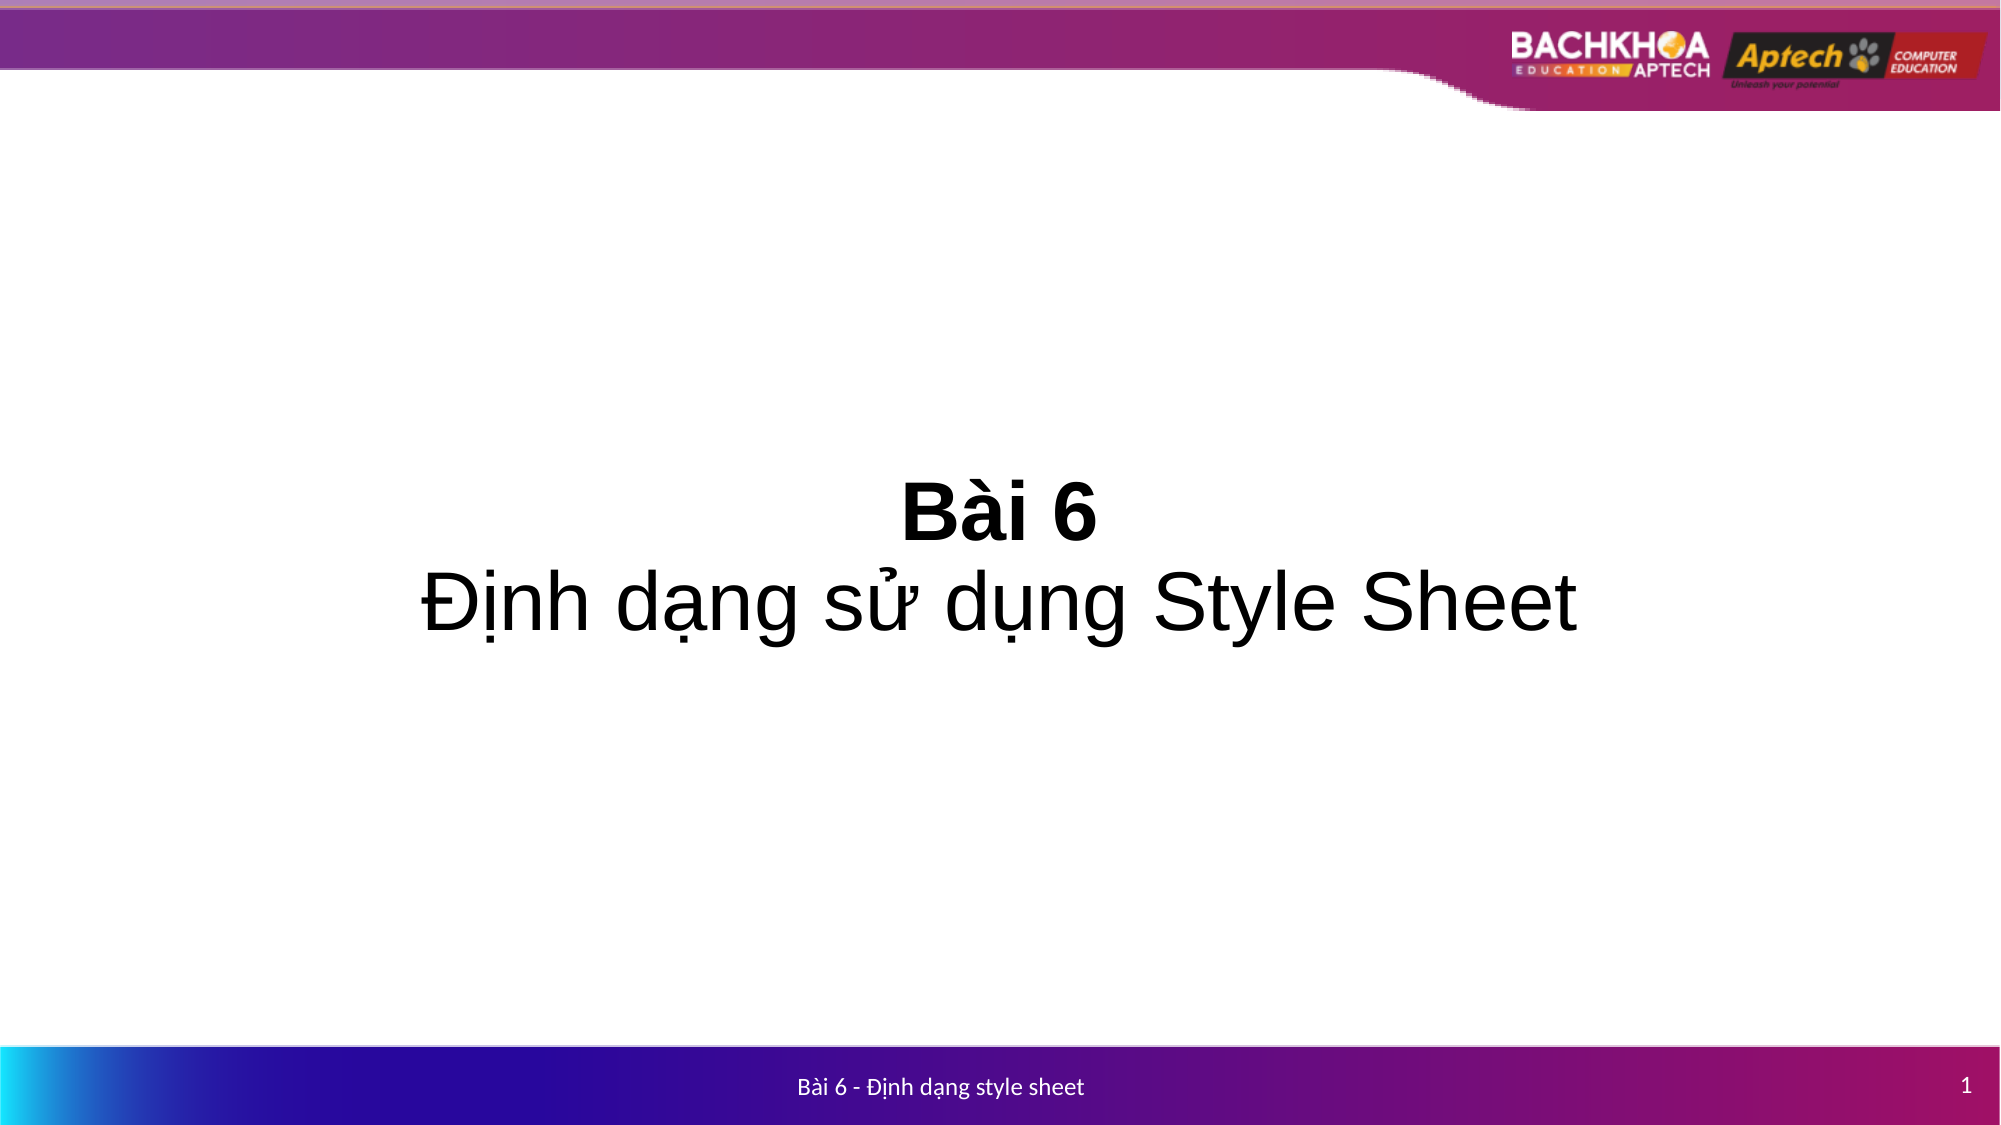

# Bài 6 Định dạng sử dụng Style Sheet

1
Bài 6 - Định dạng style sheet